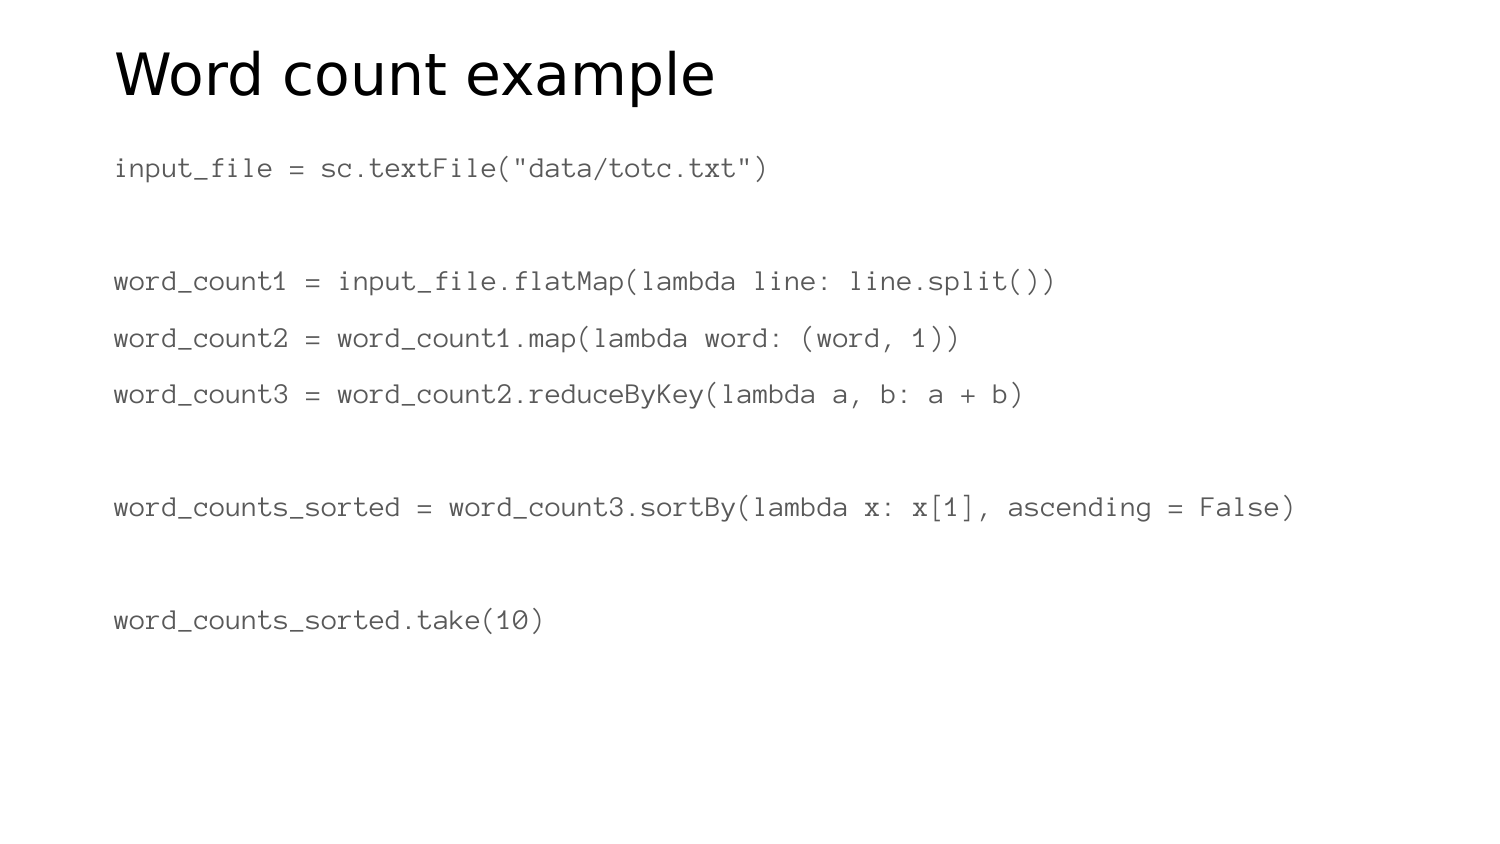

# Word count example
input_file = sc.textFile("data/totc.txt")

word_count1 = input_file.flatMap(lambda line: line.split())
word_count2 = word_count1.map(lambda word: (word, 1))
word_count3 = word_count2.reduceByKey(lambda a, b: a + b)

word_counts_sorted = word_count3.sortBy(lambda x: x[1], ascending = False)

word_counts_sorted.take(10)